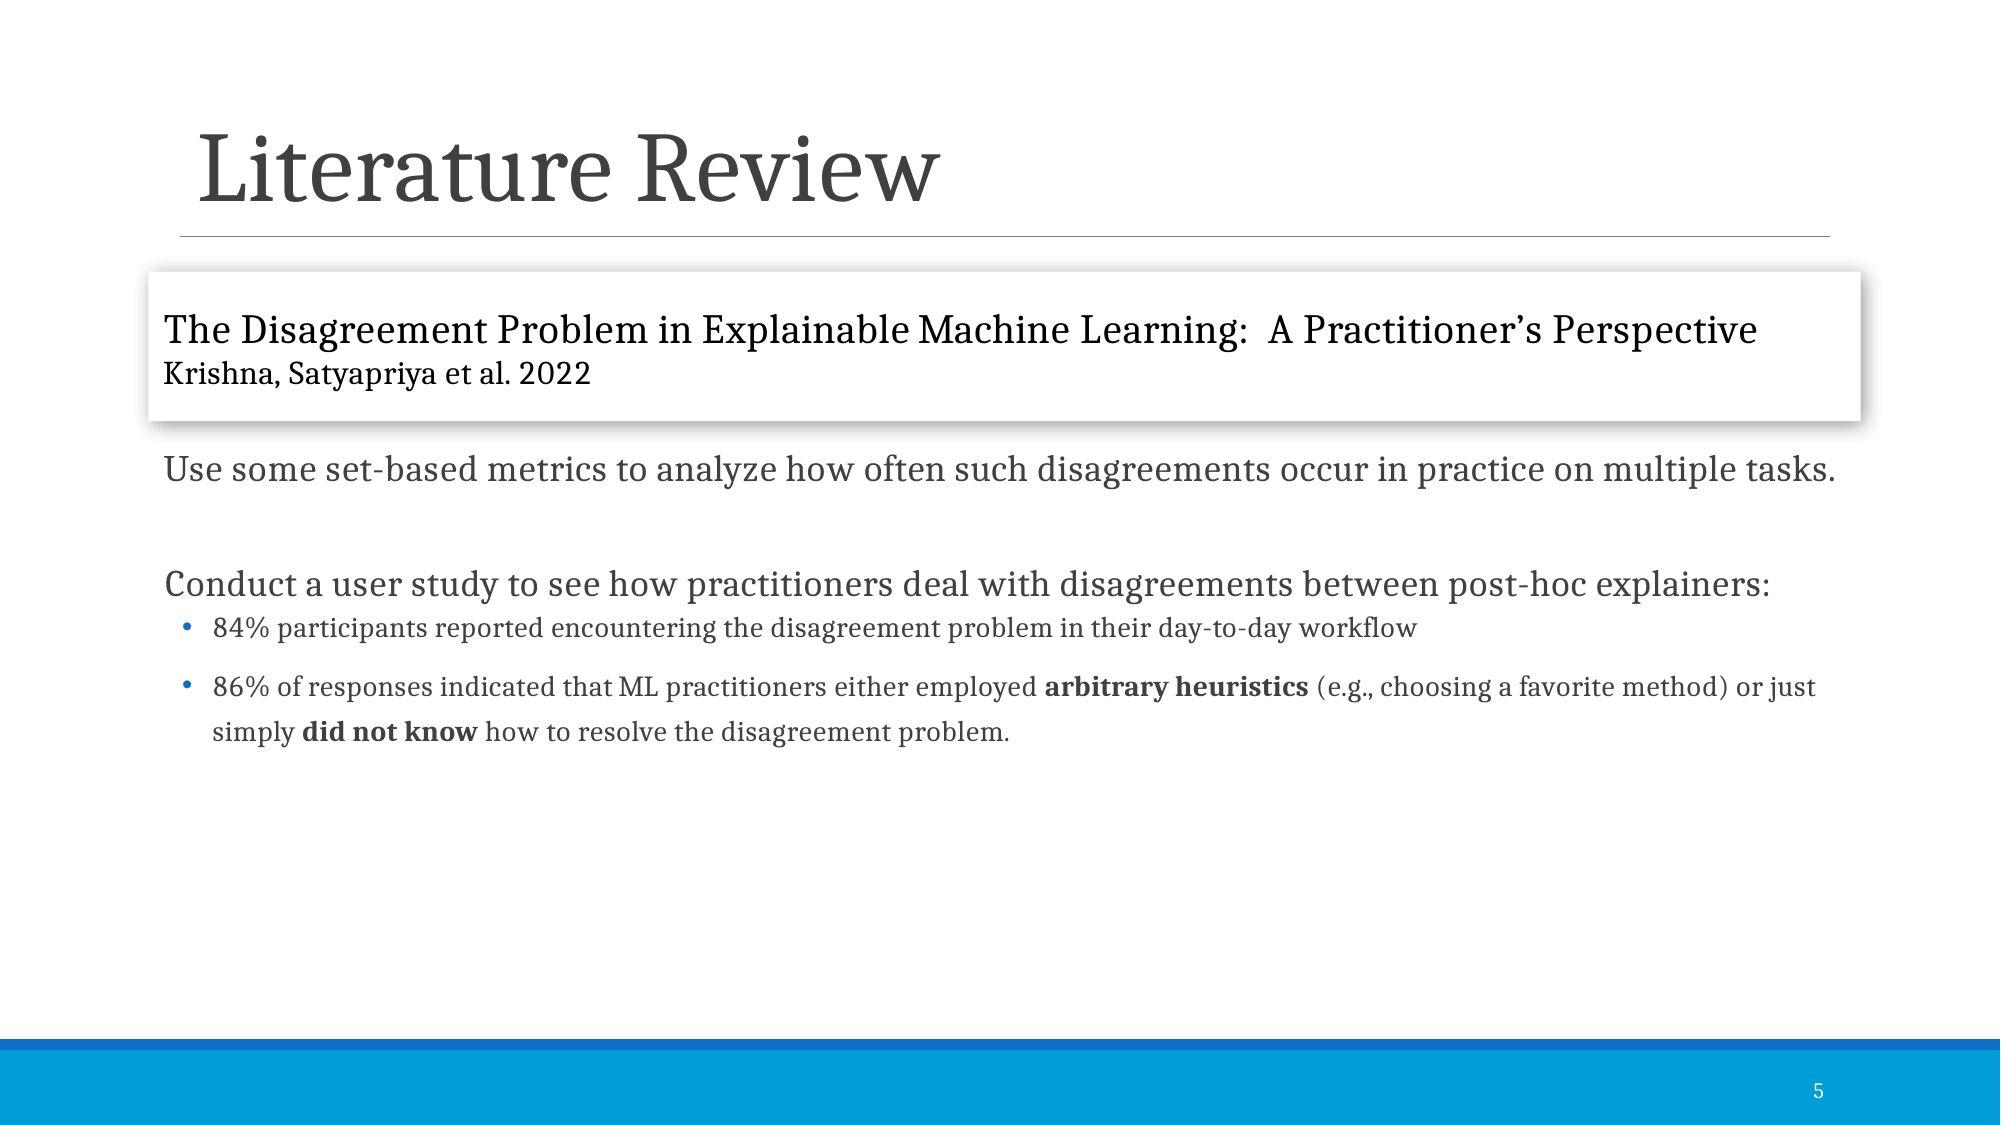

# Literature Review
The Disagreement Problem in Explainable Machine Learning:  A Practitioner’s Perspective
Krishna, Satyapriya et al. 2022
Use some set-based metrics to analyze how often such disagreements occur in practice on multiple tasks.
Conduct a user study to see how practitioners deal with disagreements between post-hoc explainers:
84% participants reported encountering the disagreement problem in their day-to-day workflow
86% of responses indicated that ML practitioners either employed arbitrary heuristics (e.g., choosing a favorite method) or just simply did not know how to resolve the disagreement problem.
5